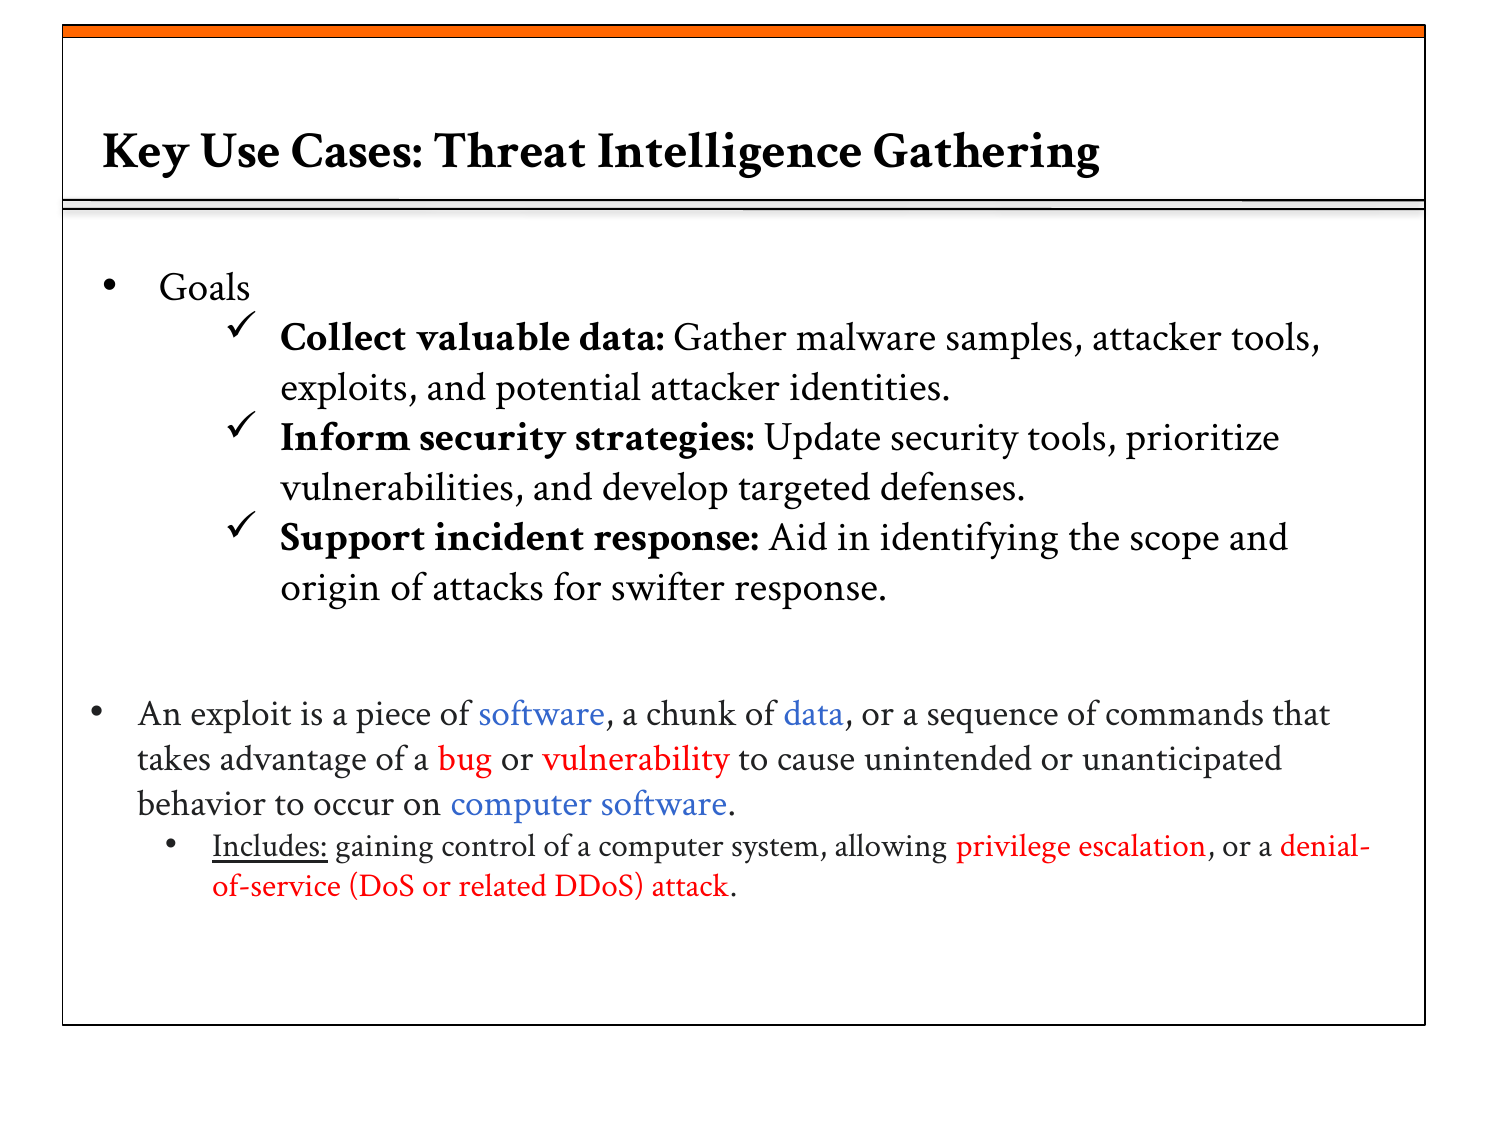

# Key Use Cases: Threat Intelligence Gathering
Goals
Collect valuable data: Gather malware samples, attacker tools, exploits, and potential attacker identities.
Inform security strategies: Update security tools, prioritize vulnerabilities, and develop targeted defenses.
Support incident response: Aid in identifying the scope and origin of attacks for swifter response.
An exploit is a piece of software, a chunk of data, or a sequence of commands that takes advantage of a bug or vulnerability to cause unintended or unanticipated behavior to occur on computer software.
Includes: gaining control of a computer system, allowing privilege escalation, or a denial-of-service (DoS or related DDoS) attack.